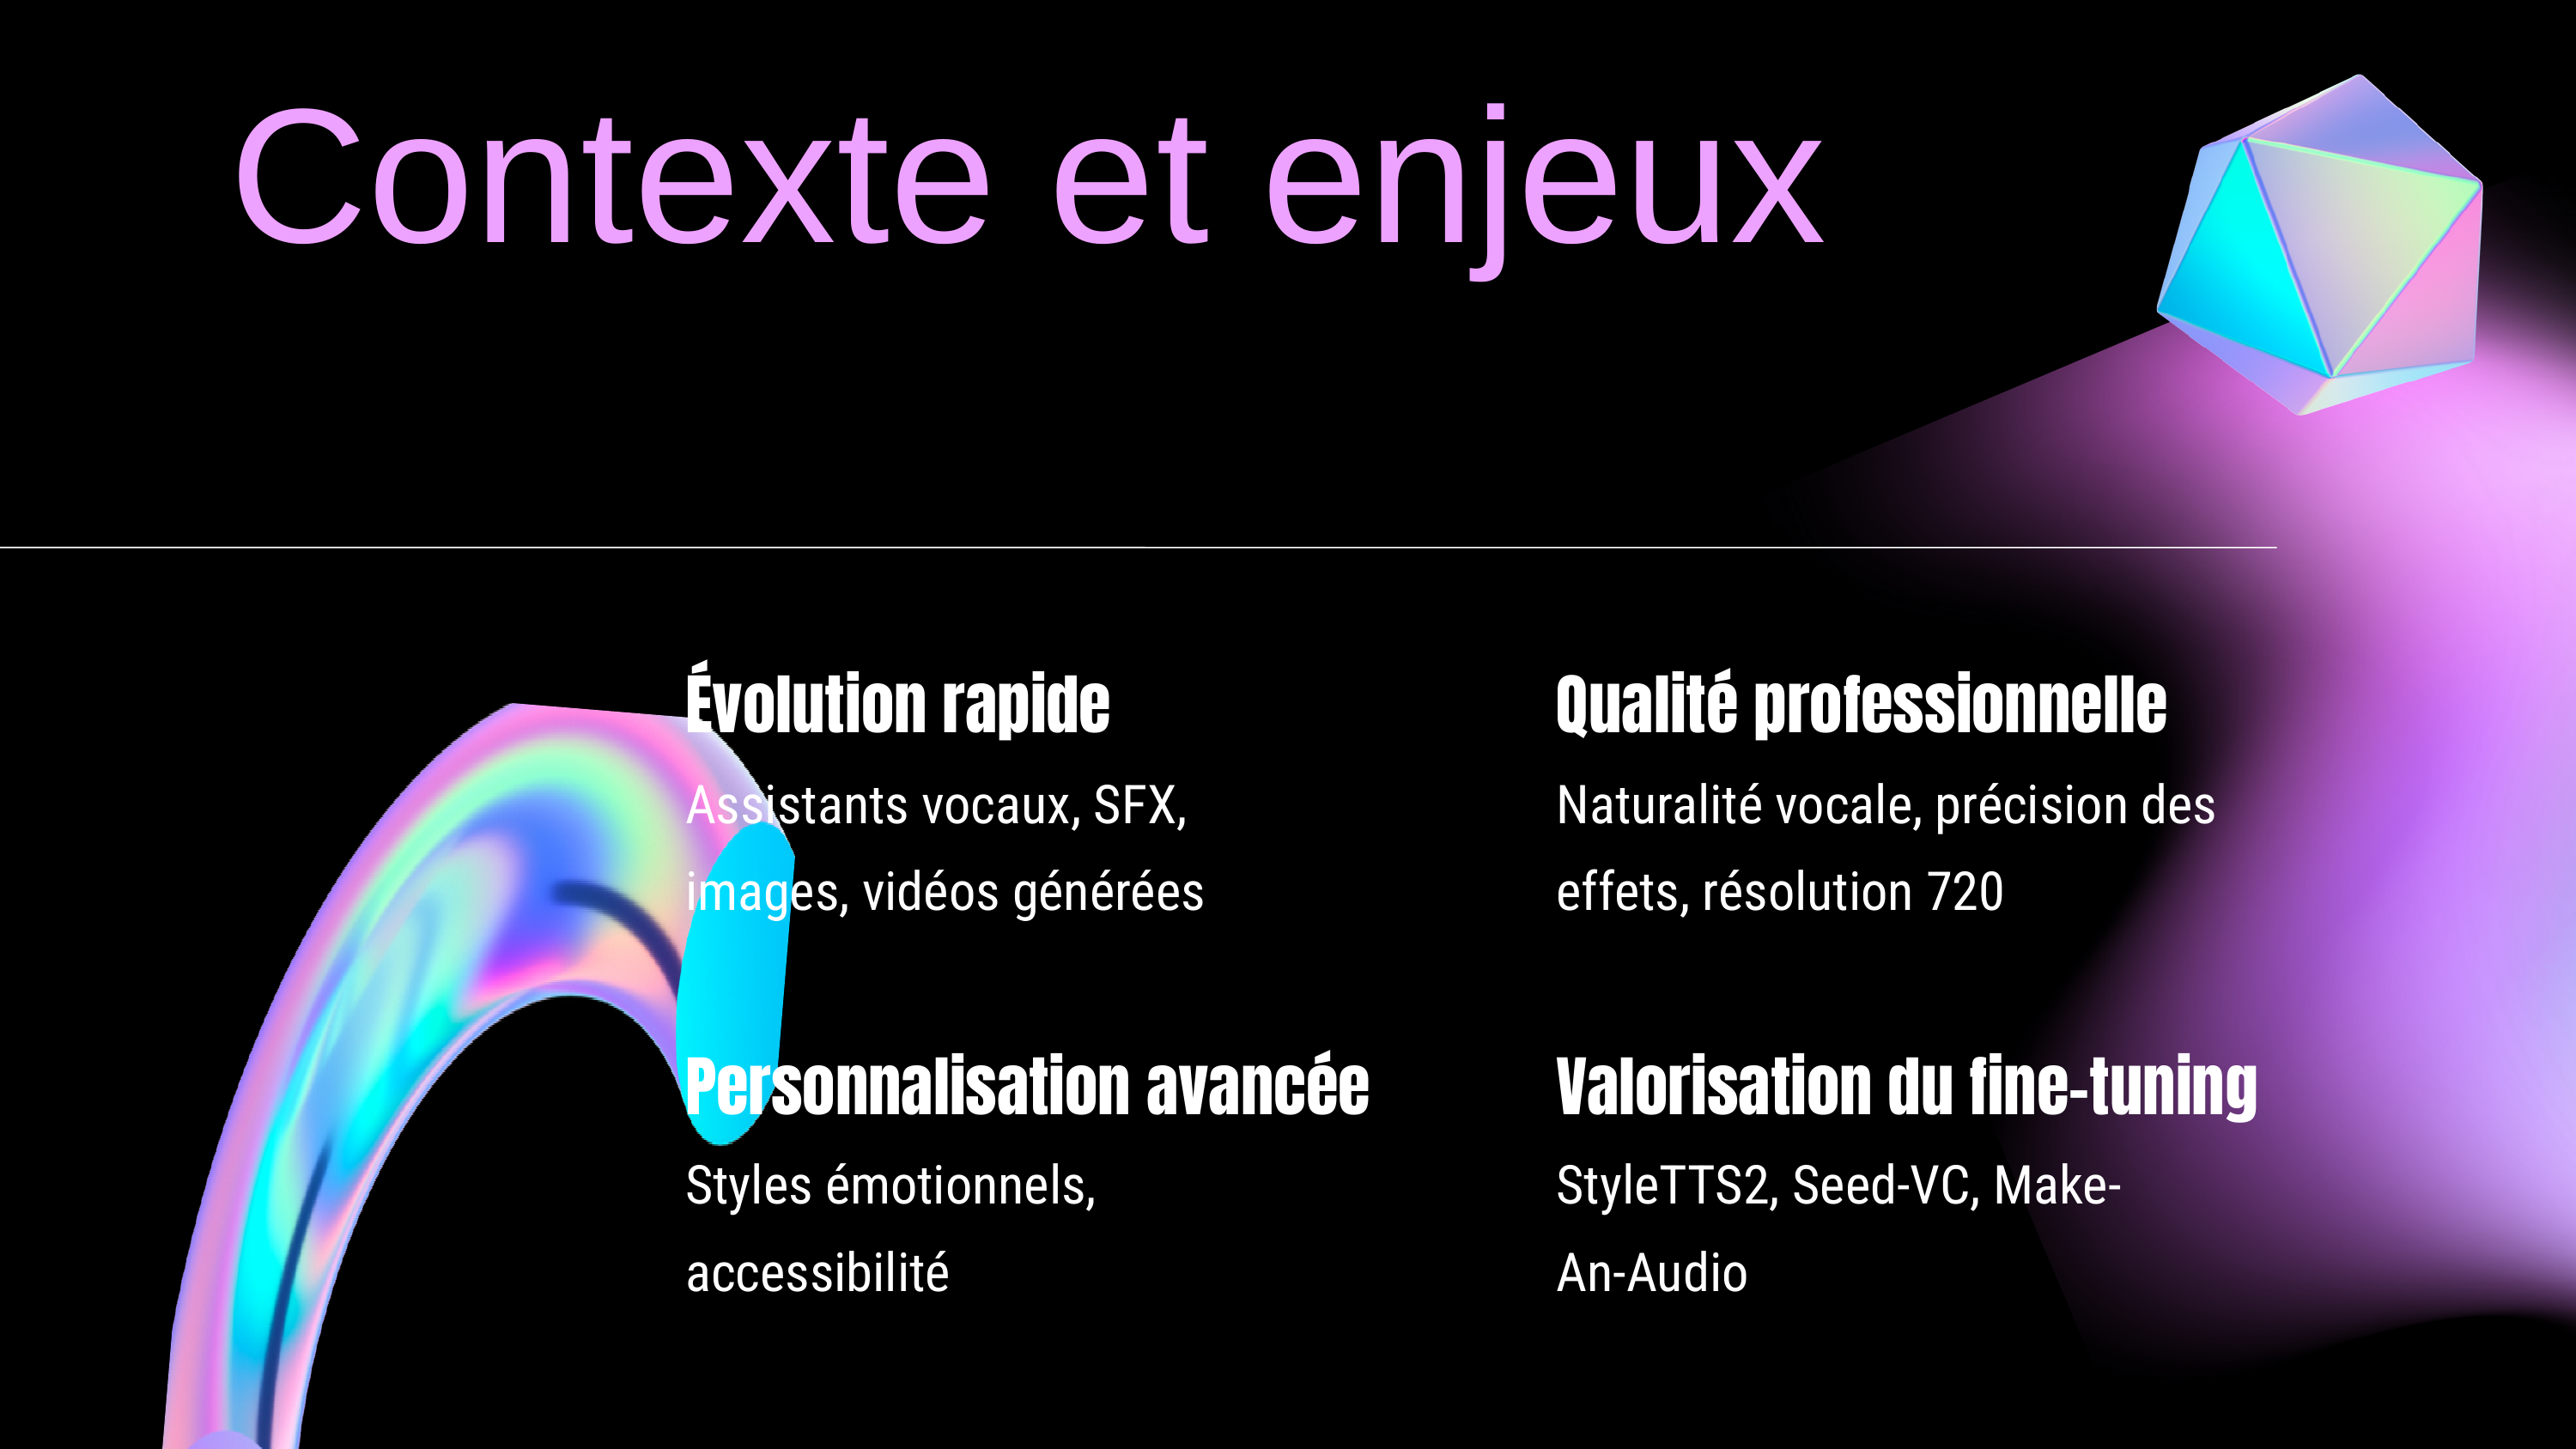

Contexte et enjeux

Évolution rapide
Qualité professionnelle
Assistants vocaux, SFX, images, vidéos générées
Naturalité vocale, précision des effets, résolution 720

Personnalisation avancée
Valorisation du fine-tuning
Styles émotionnels, accessibilité
StyleTTS2, Seed-VC, Make-An-Audio